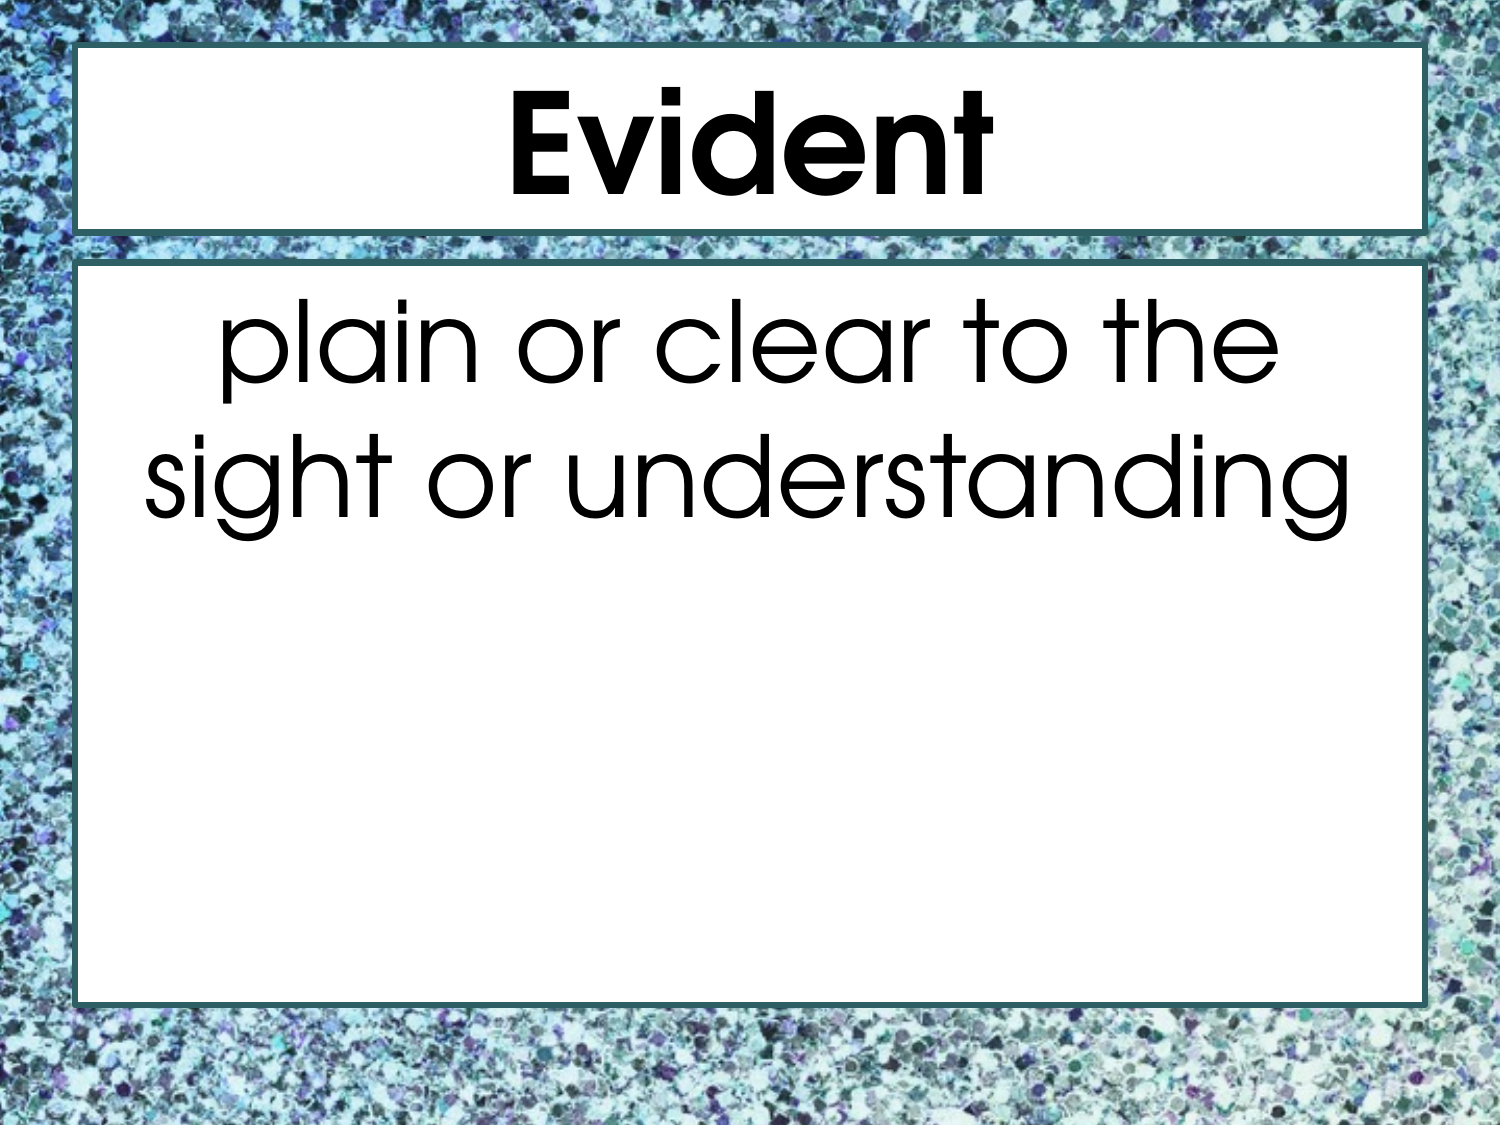

# Evident
plain or clear to the sight or understanding